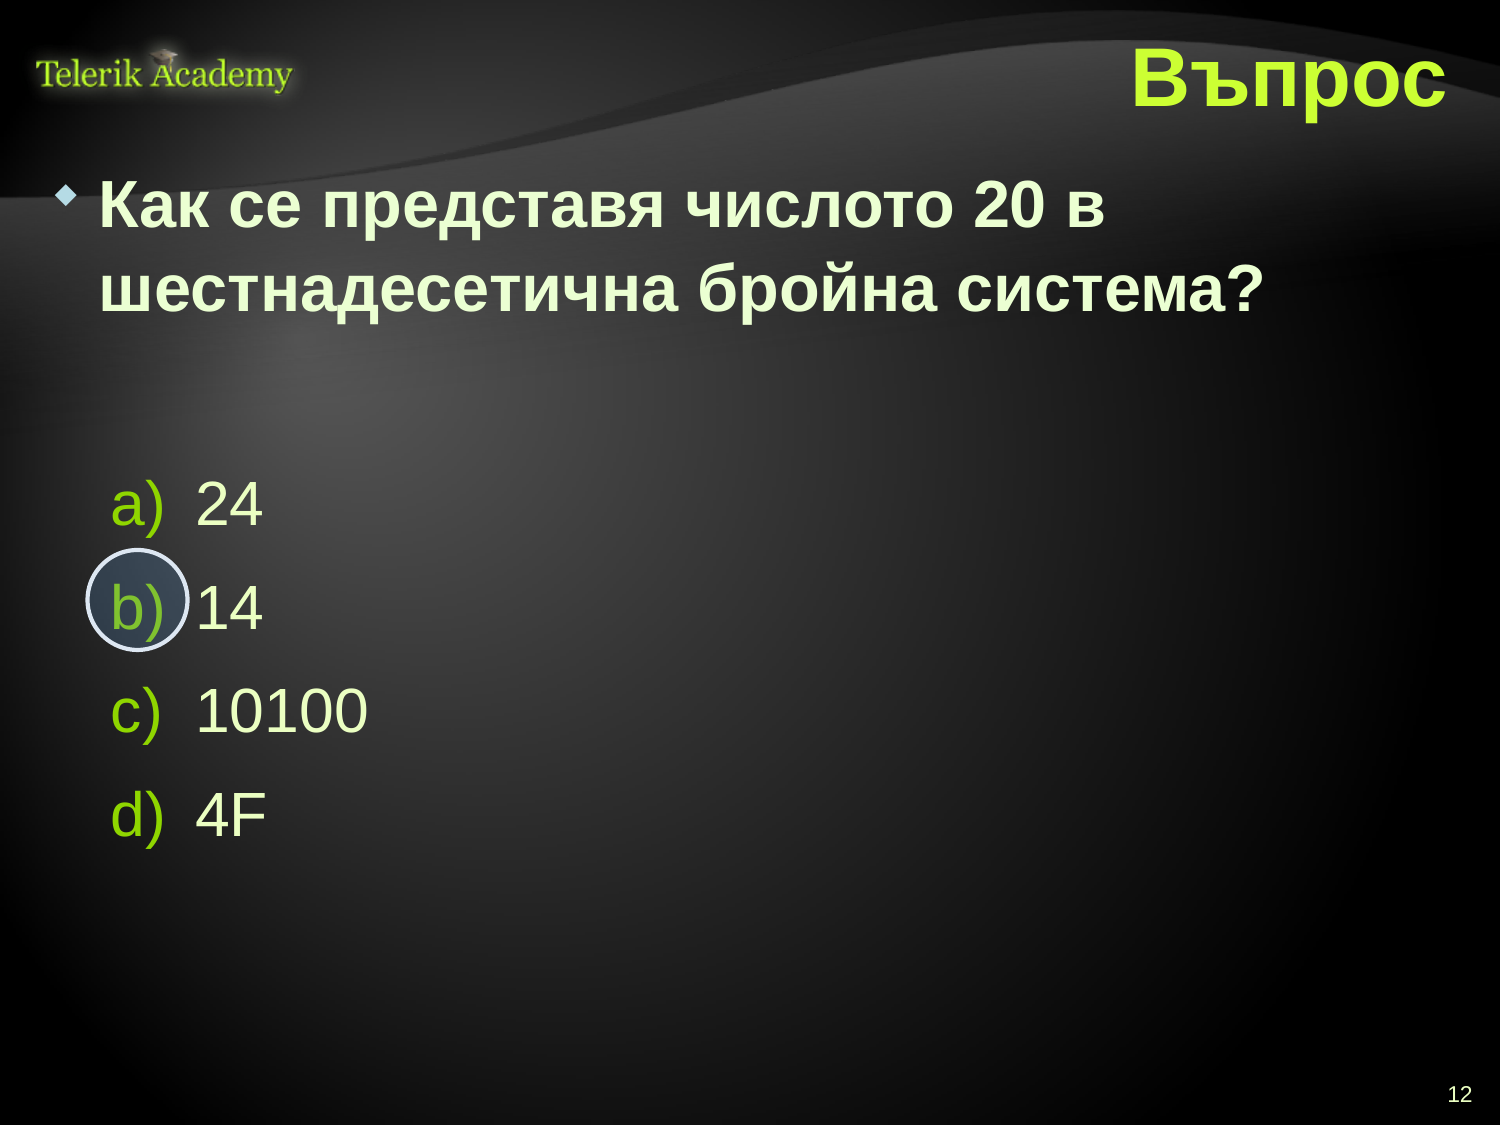

# Въпрос
Как се представя числото 20 в шестнадесетична бройна система?

24
14
10100
4F

12